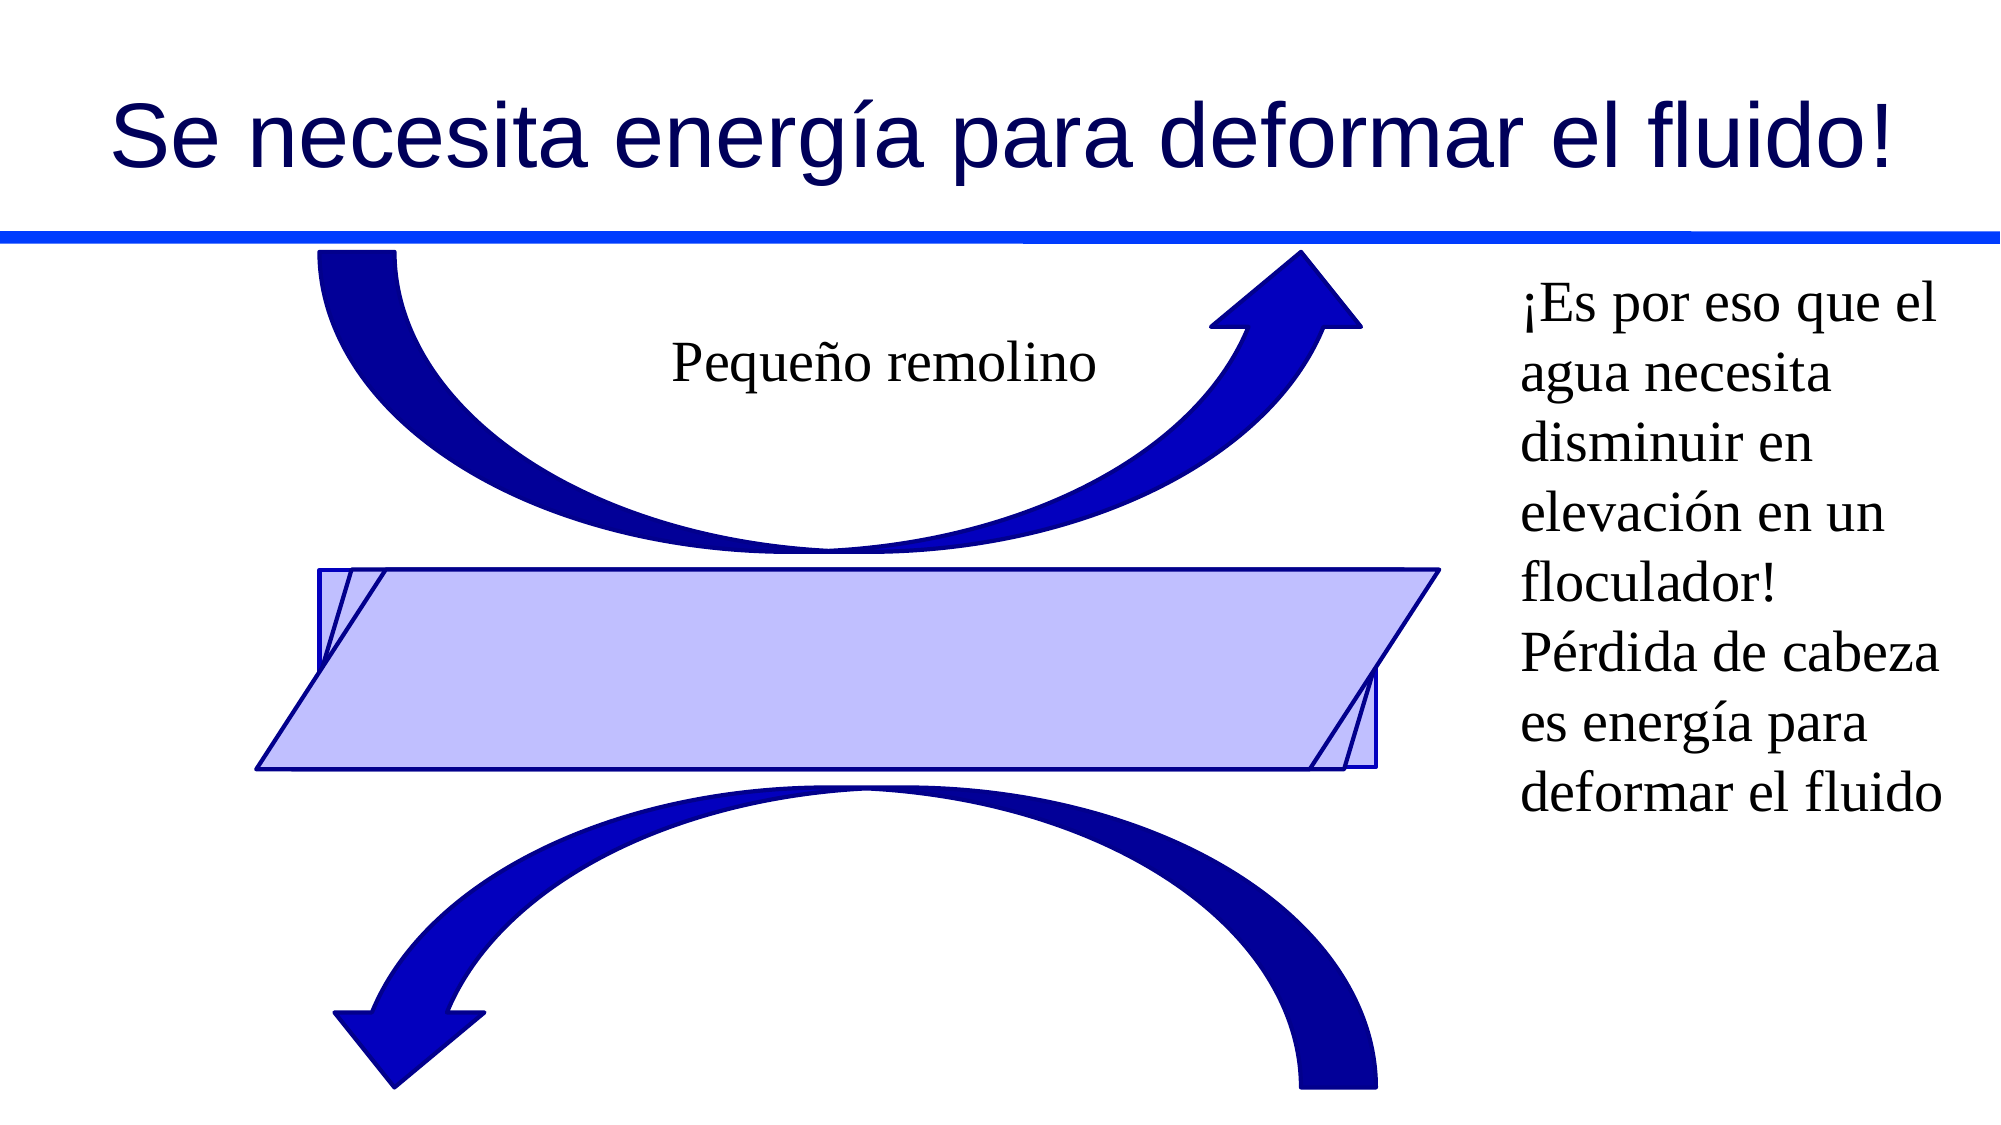

# Se necesita energía para deformar el fluido!

¡Es por eso que el agua necesita disminuir en elevación en un floculador!
Pérdida de cabeza es energía para deformar el fluido
Pequeño remolino